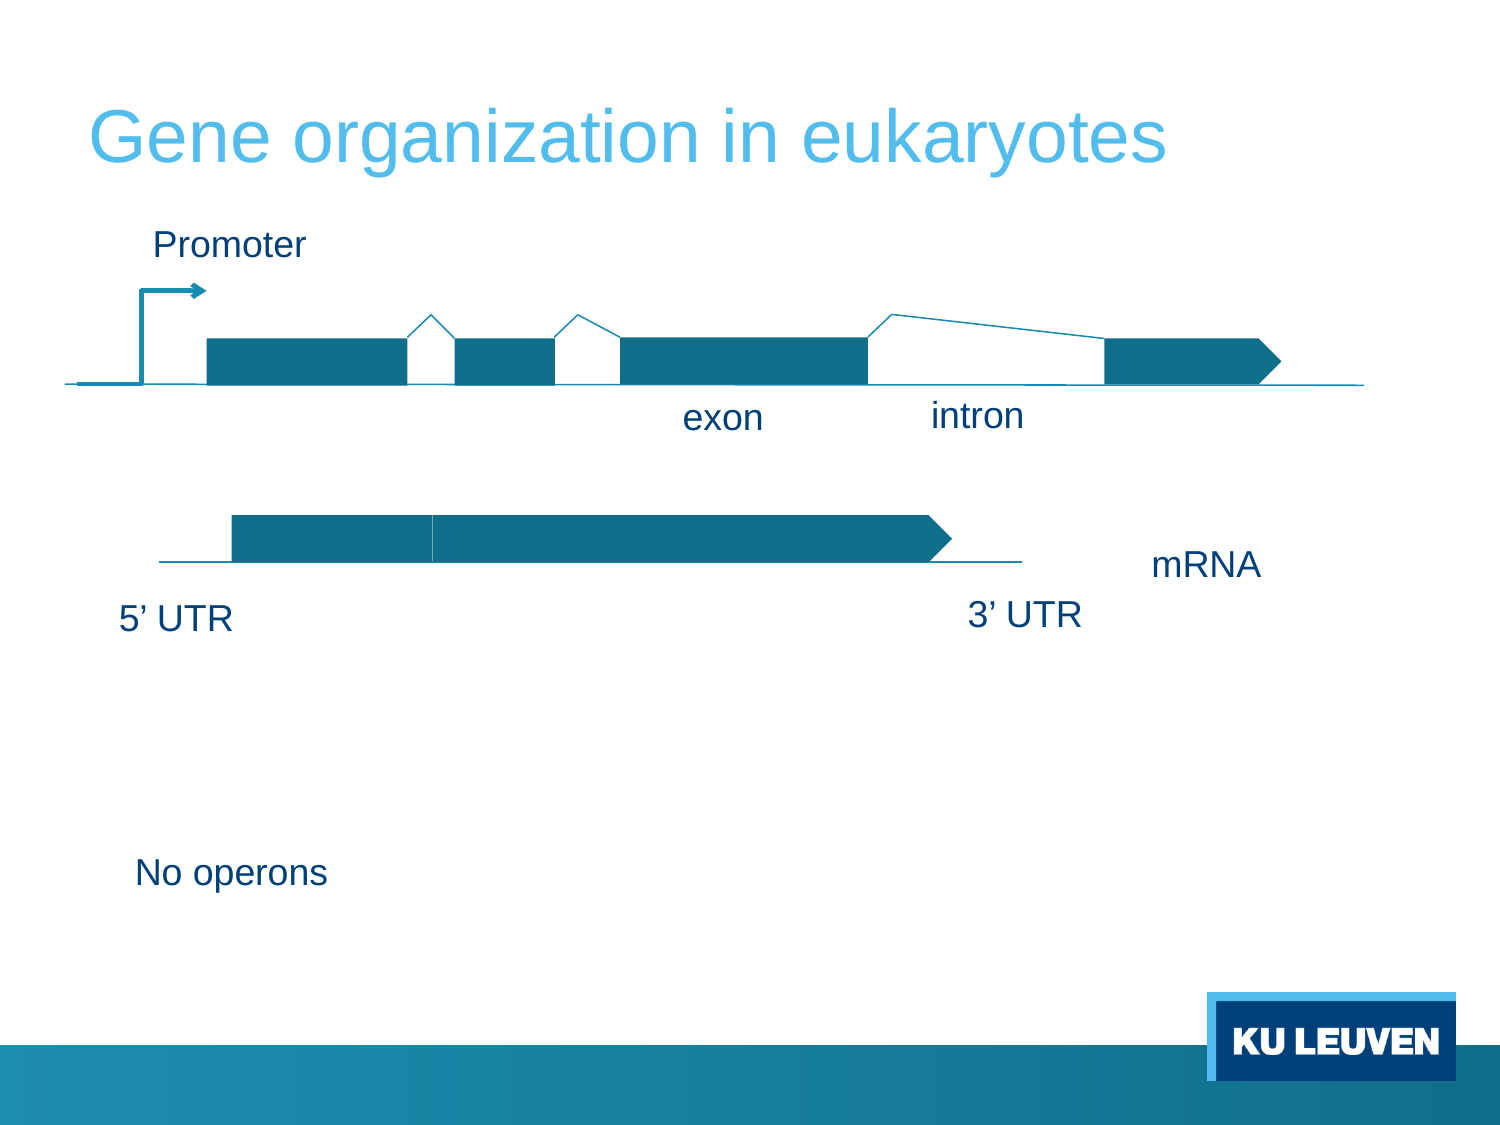

# Gene organization in eukaryotes
Promoter

intron
exon

mRNA
3’ UTR
5’ UTR
No operons